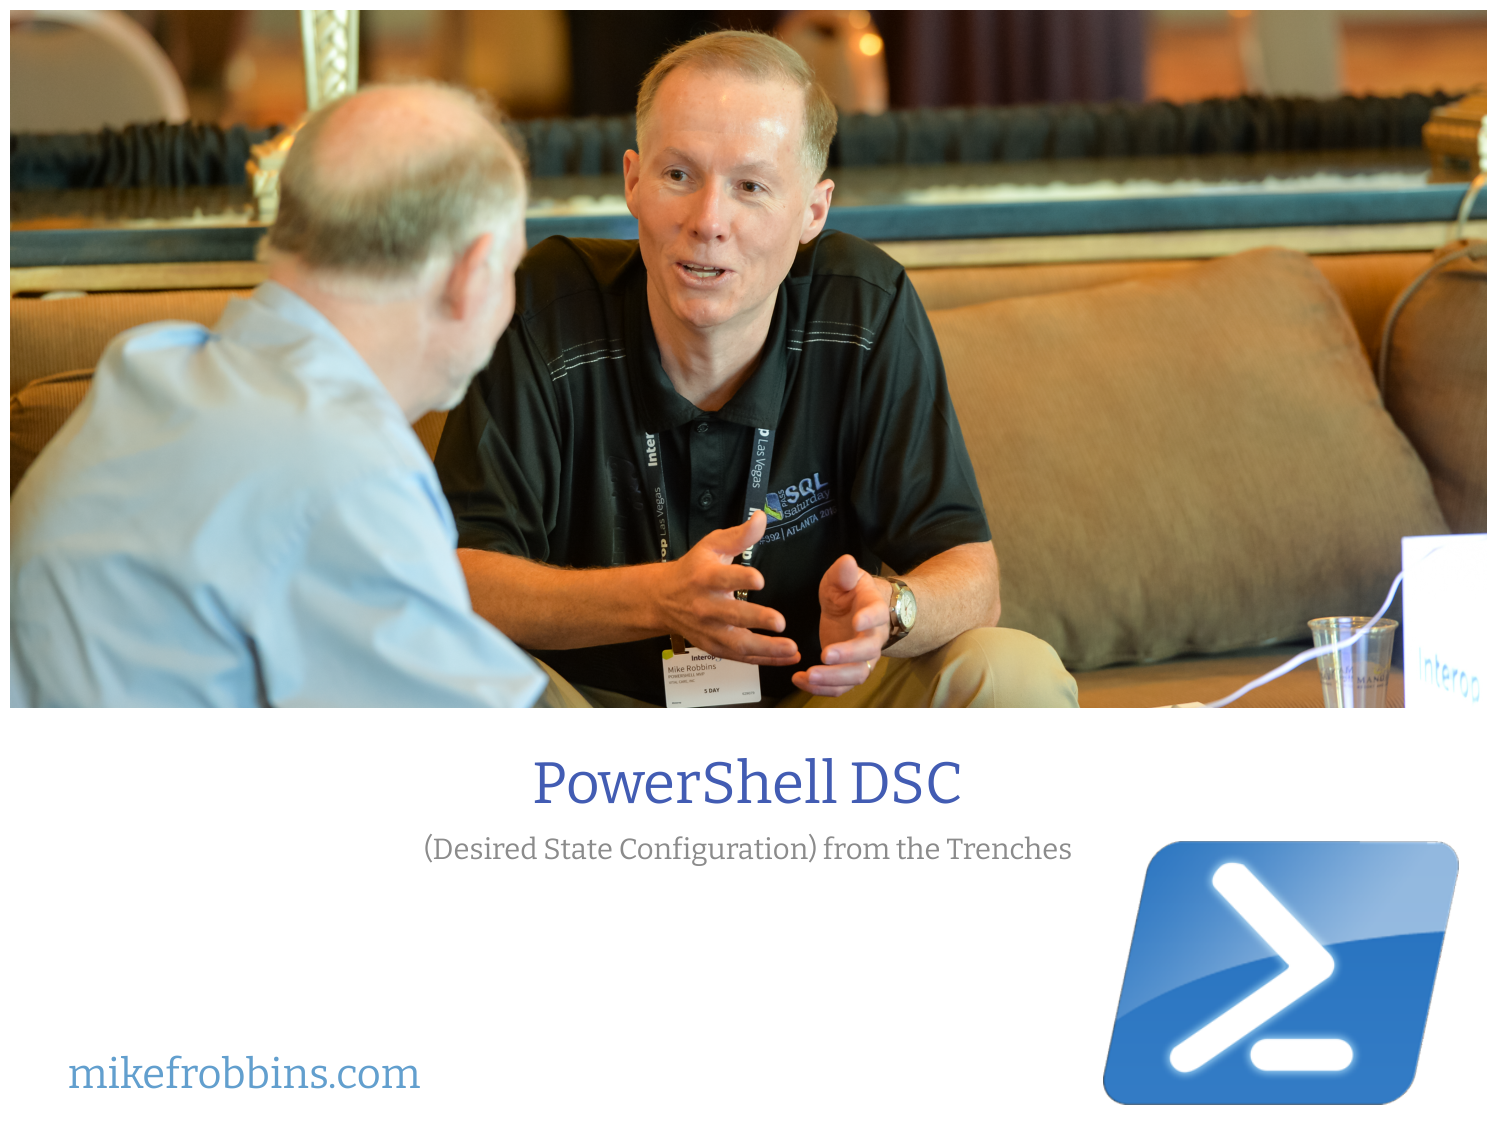

# PowerShell DSC
(Desired State Configuration) from the Trenches